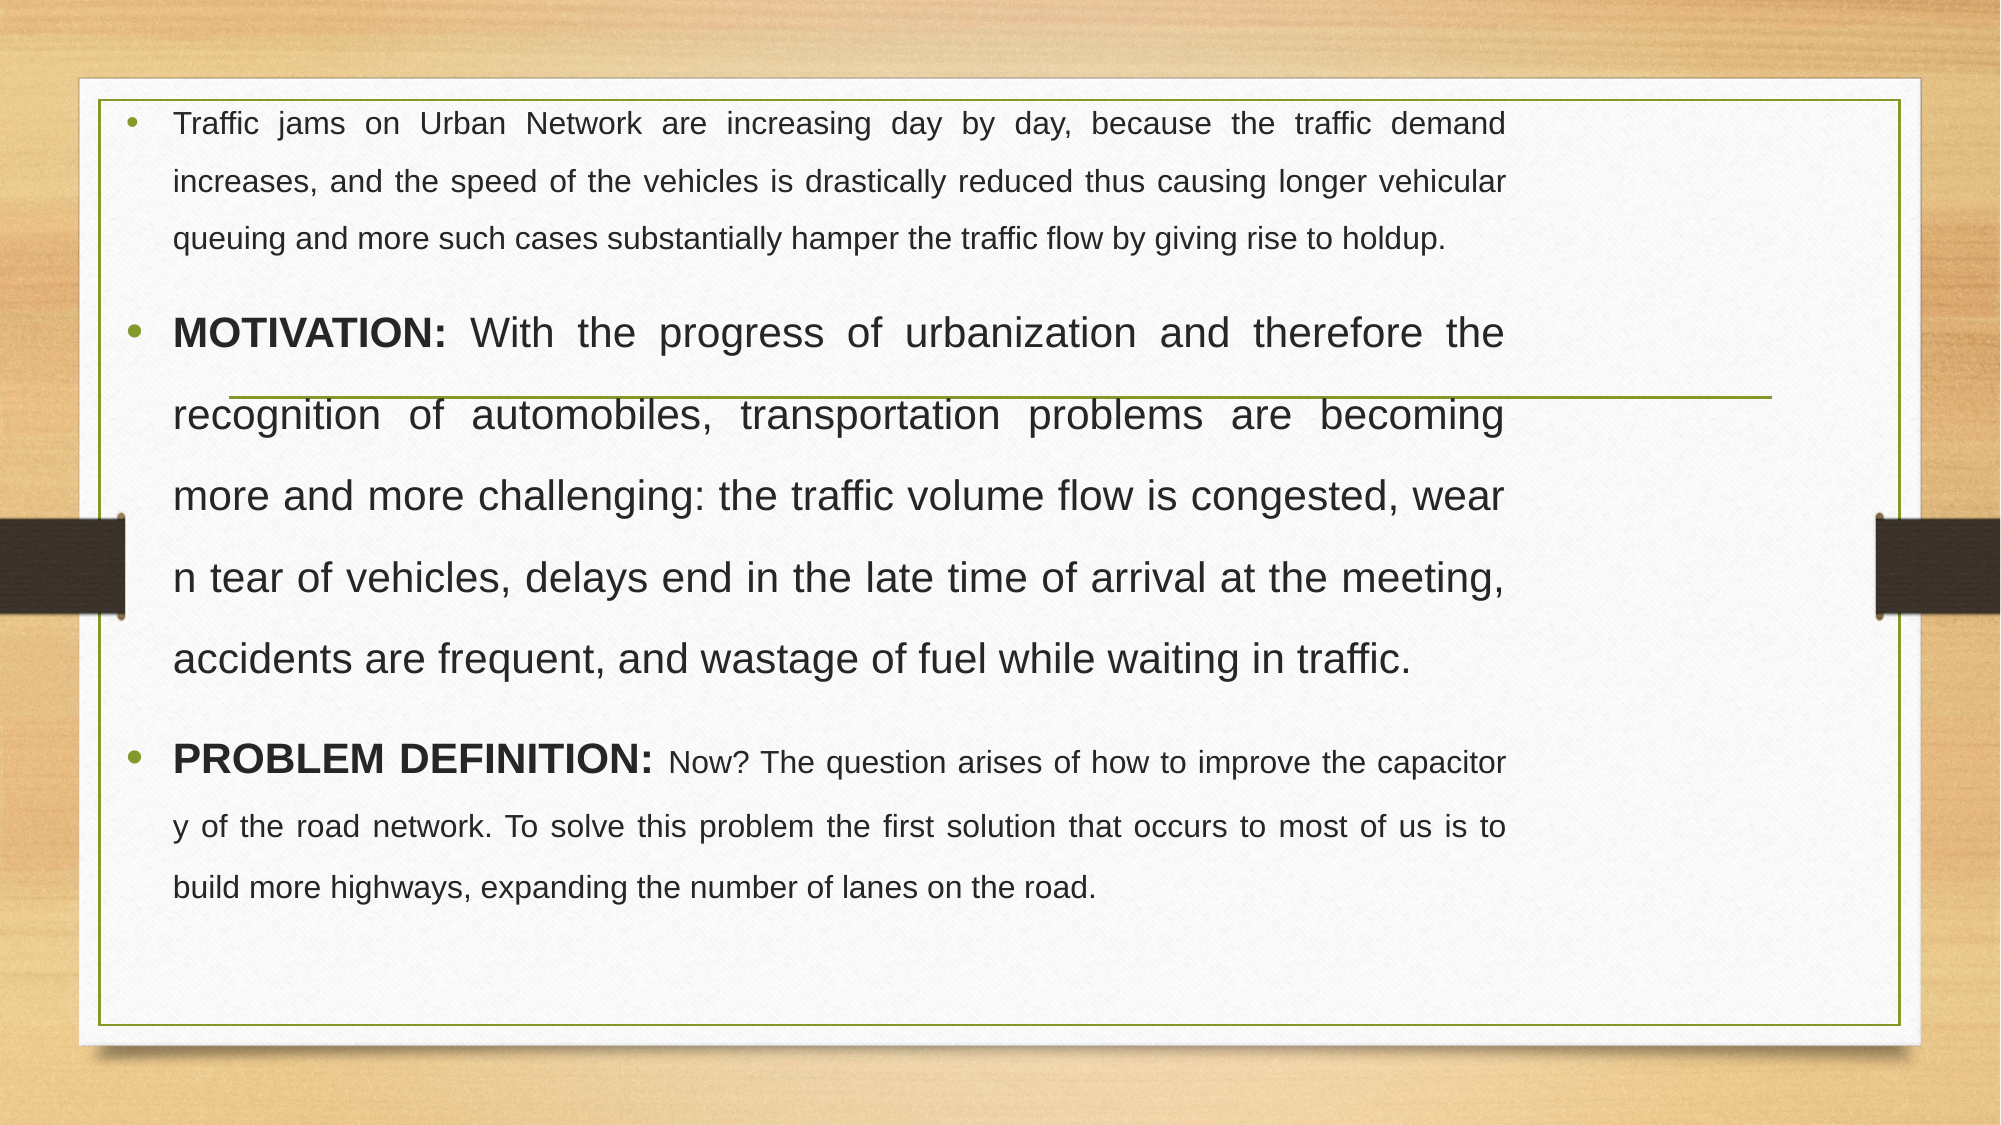

Traffic jams on Urban Network are increasing day by day, because the traffic demand increases, and the speed of the vehicles is drastically reduced thus causing longer vehicular queuing and more such cases substantially hamper the traffic flow by giving rise to holdup.
MOTIVATION: With the progress of urbanization and therefore the recognition of automobiles, transportation problems are becoming more and more challenging: the traffic volume flow is congested, wear n tear of vehicles, delays end in the late time of arrival at the meeting, accidents are frequent, and wastage of fuel while waiting in traffic.
PROBLEM DEFINITION: Now? The question arises of how to improve the capacitor y of the road network. To solve this problem the first solution that occurs to most of us is to build more highways, expanding the number of lanes on the road.